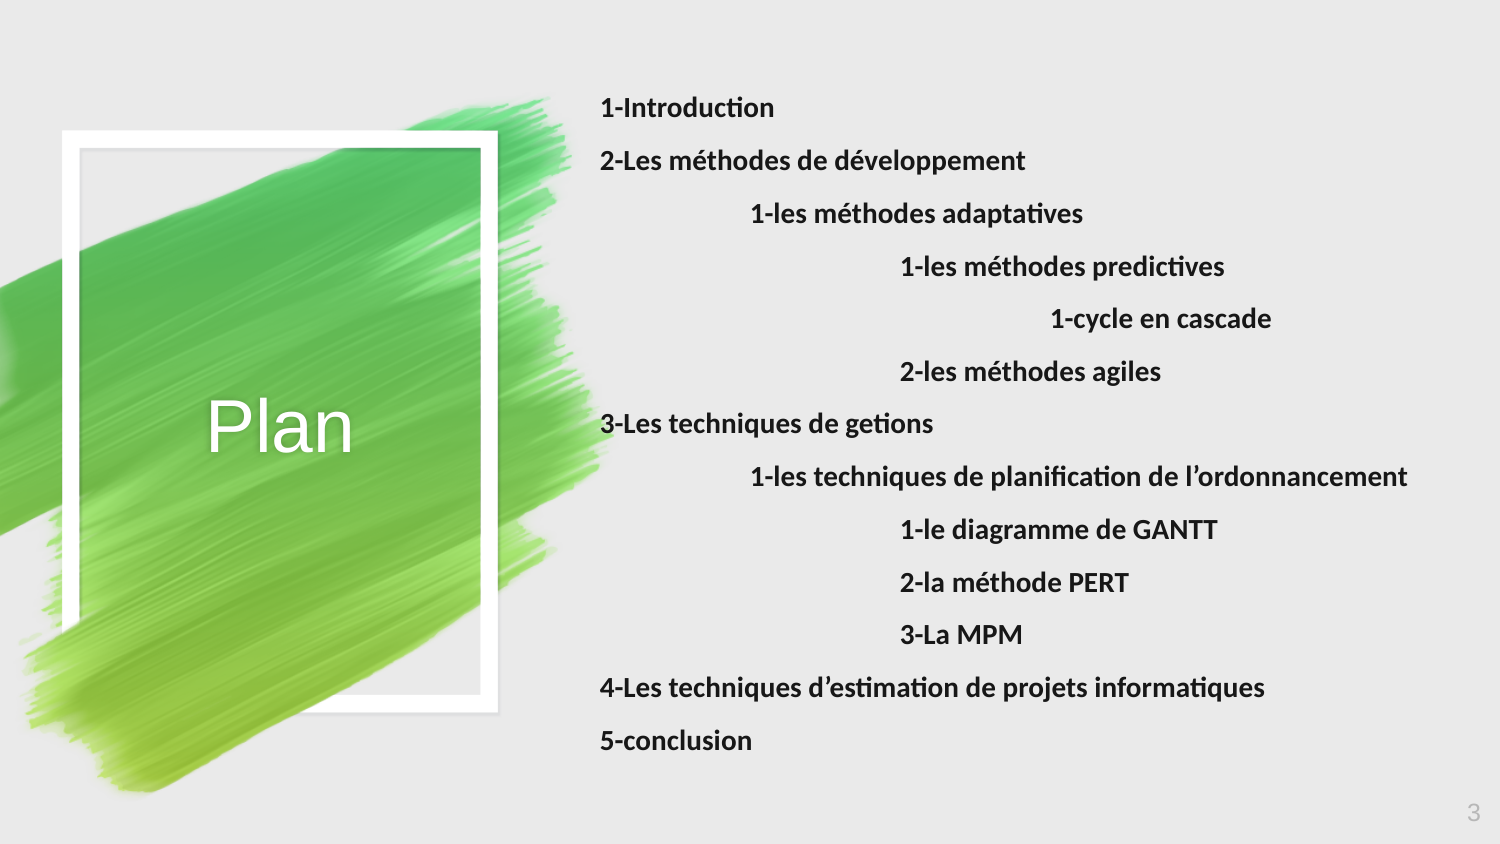

1-Introduction
2-Les méthodes de développement
	1-les méthodes adaptatives
		1-les méthodes predictives
			1-cycle en cascade
		2-les méthodes agiles
3-Les techniques de getions
	1-les techniques de planification de l’ordonnancement
		1-le diagramme de GANTT
		2-la méthode PERT
		3-La MPM
4-Les techniques d’estimation de projets informatiques
5-conclusion

# Plan
3